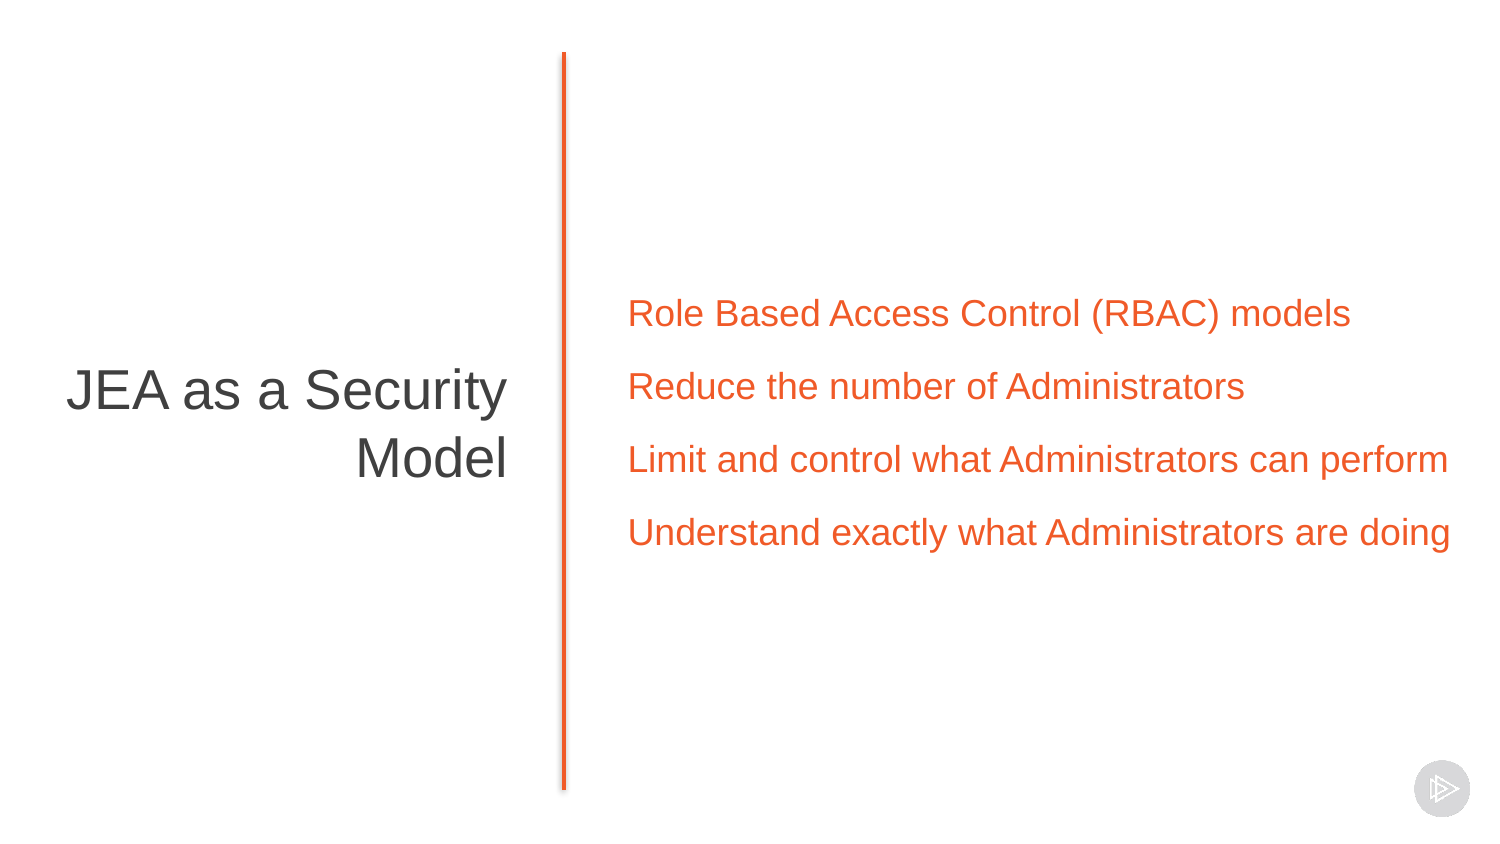

Role Based Access Control (RBAC) models
Reduce the number of Administrators
Limit and control what Administrators can perform
Understand exactly what Administrators are doing
JEA as a Security Model